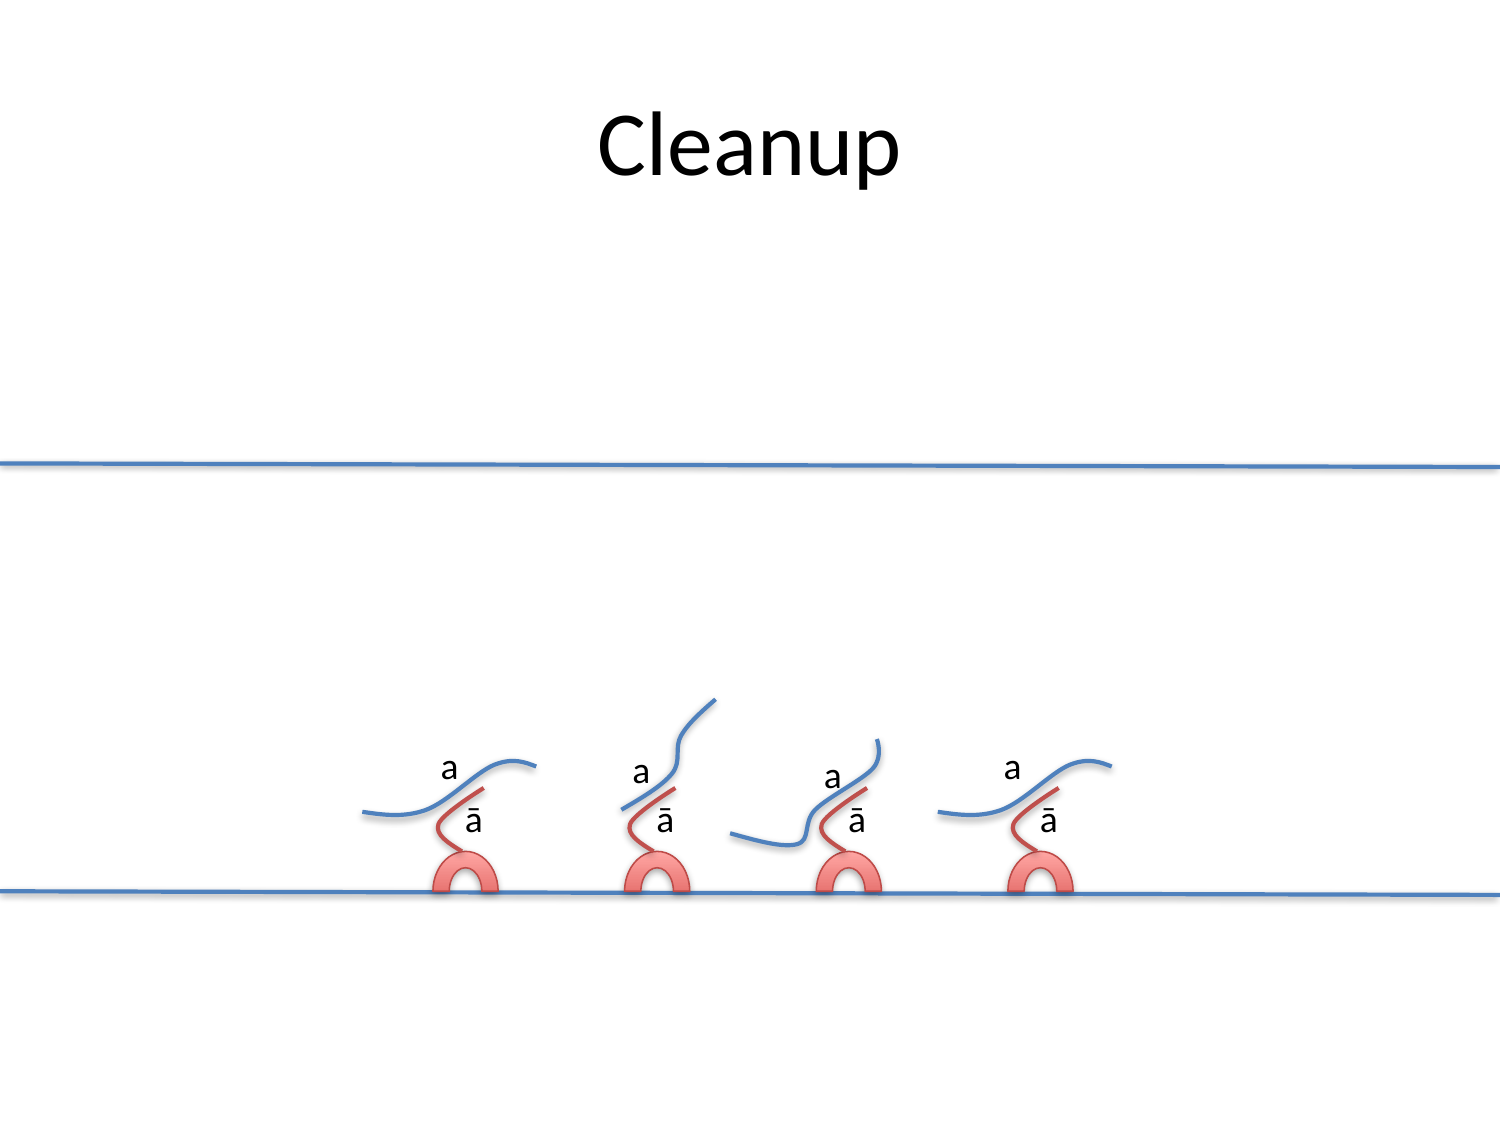

# Cleanup

a
a

a

a
ā

ā

ā

ā